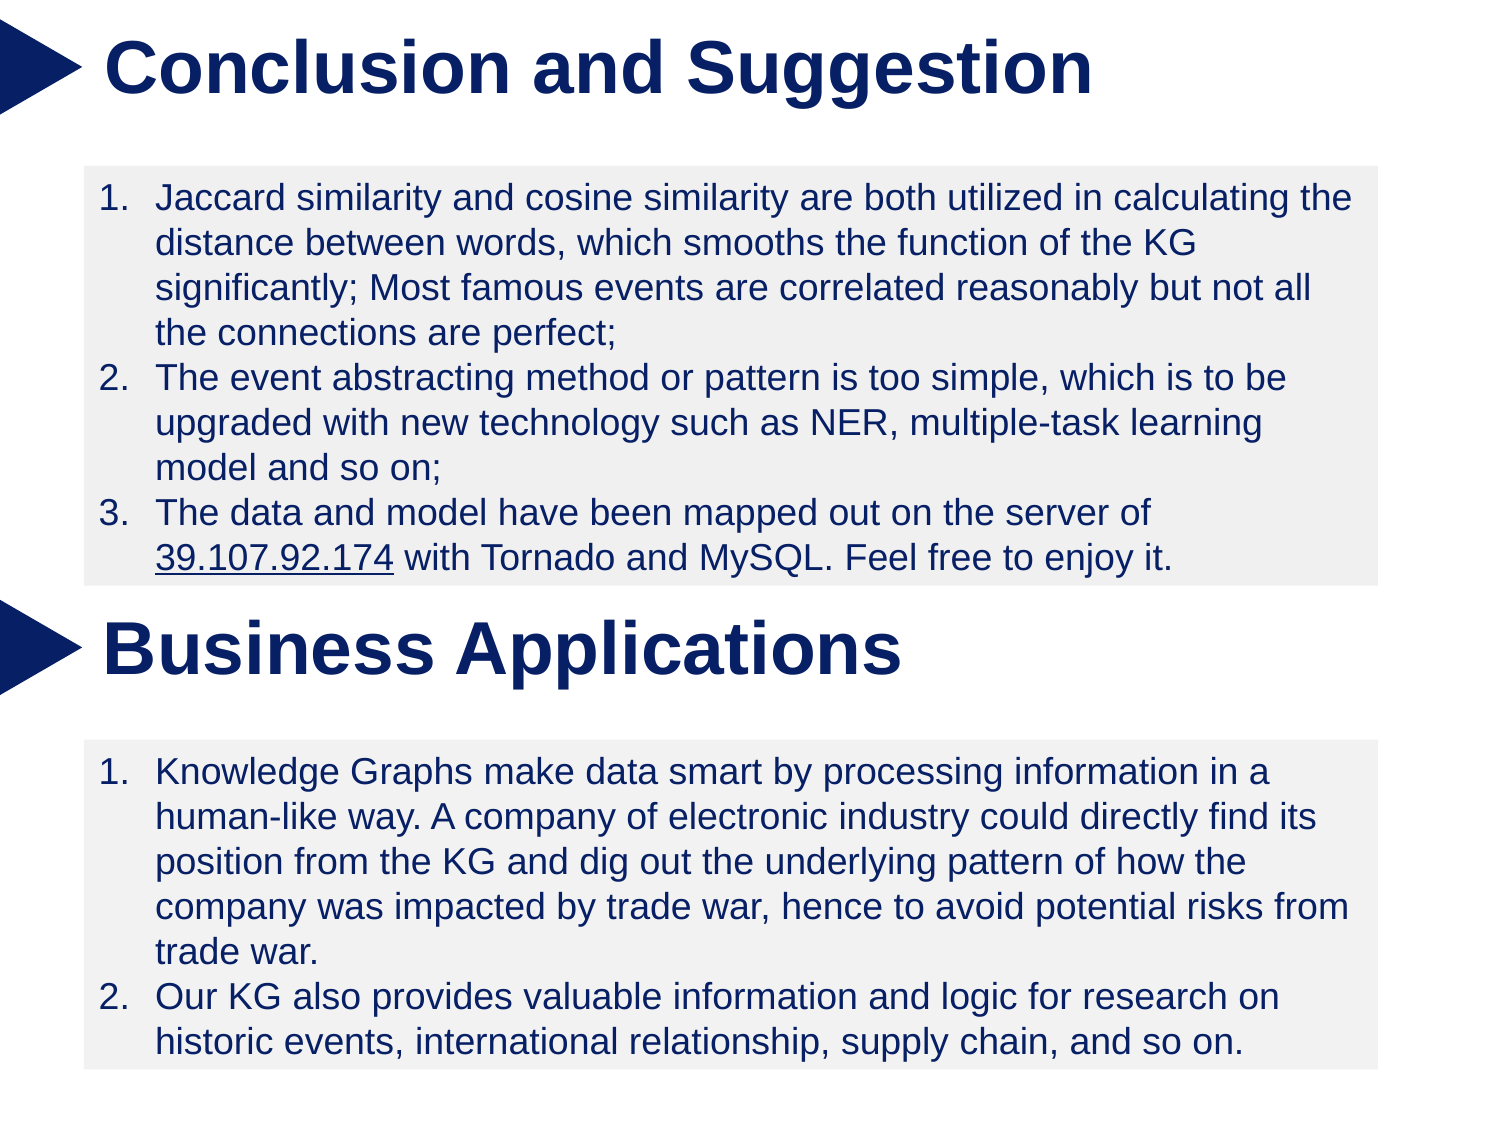

Conclusion and Suggestion

Jaccard similarity and cosine similarity are both utilized in calculating the distance between words, which smooths the function of the KG significantly; Most famous events are correlated reasonably but not all the connections are perfect;
The event abstracting method or pattern is too simple, which is to be upgraded with new technology such as NER, multiple-task learning model and so on;
The data and model have been mapped out on the server of 39.107.92.174 with Tornado and MySQL. Feel free to enjoy it.
Business Applications

Knowledge Graphs make data smart by processing information in a human-like way. A company of electronic industry could directly find its position from the KG and dig out the underlying pattern of how the company was impacted by trade war, hence to avoid potential risks from trade war.
Our KG also provides valuable information and logic for research on historic events, international relationship, supply chain, and so on.